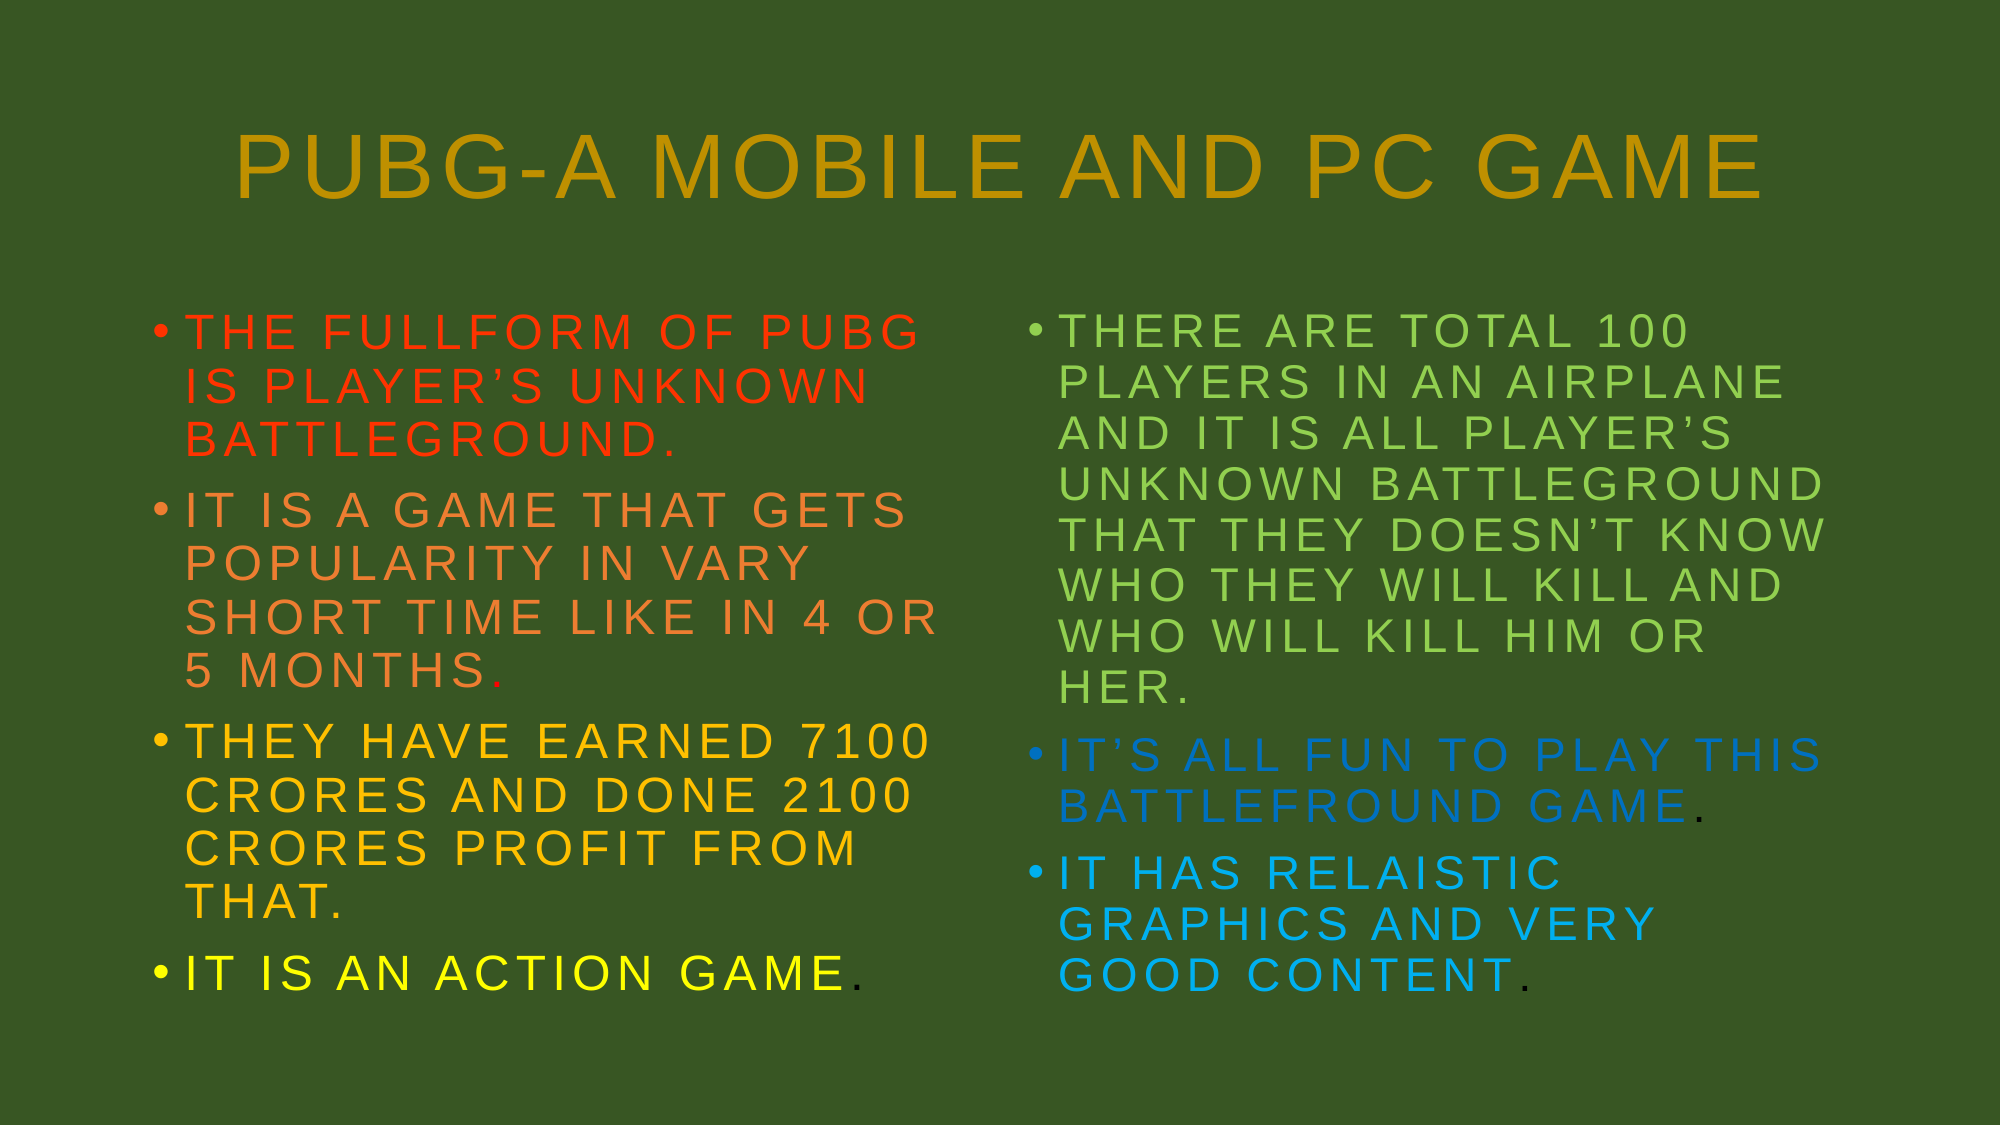

# PUBG-A MOBILE AND PC GAME
THE FULLFORM OF PUBG IS PLAYER’S UNKNOWN BATTLEGROUND.
IT IS A GAME THAT GETS POPULARITY IN VARY SHORT TIME LIKE IN 4 OR 5 MONTHS.
THEY HAVE EARNED 7100 CRORES AND DONE 2100 CRORES PROFIT FROM THAT.
IT IS AN ACTION GAME.
THERE ARE TOTAL 100 PLAYERS IN AN AIRPLANE AND IT IS ALL PLAYER’S UNKNOWN BATTLEGROUND THAT THEY DOESN’T KNOW WHO THEY WILL KILL AND WHO WILL KILL HIM OR HER.
IT’S ALL FUN TO PLAY THIS BATTLEFROUND GAME.
IT HAS RELAISTIC GRAPHICS AND VERY GOOD CONTENT.